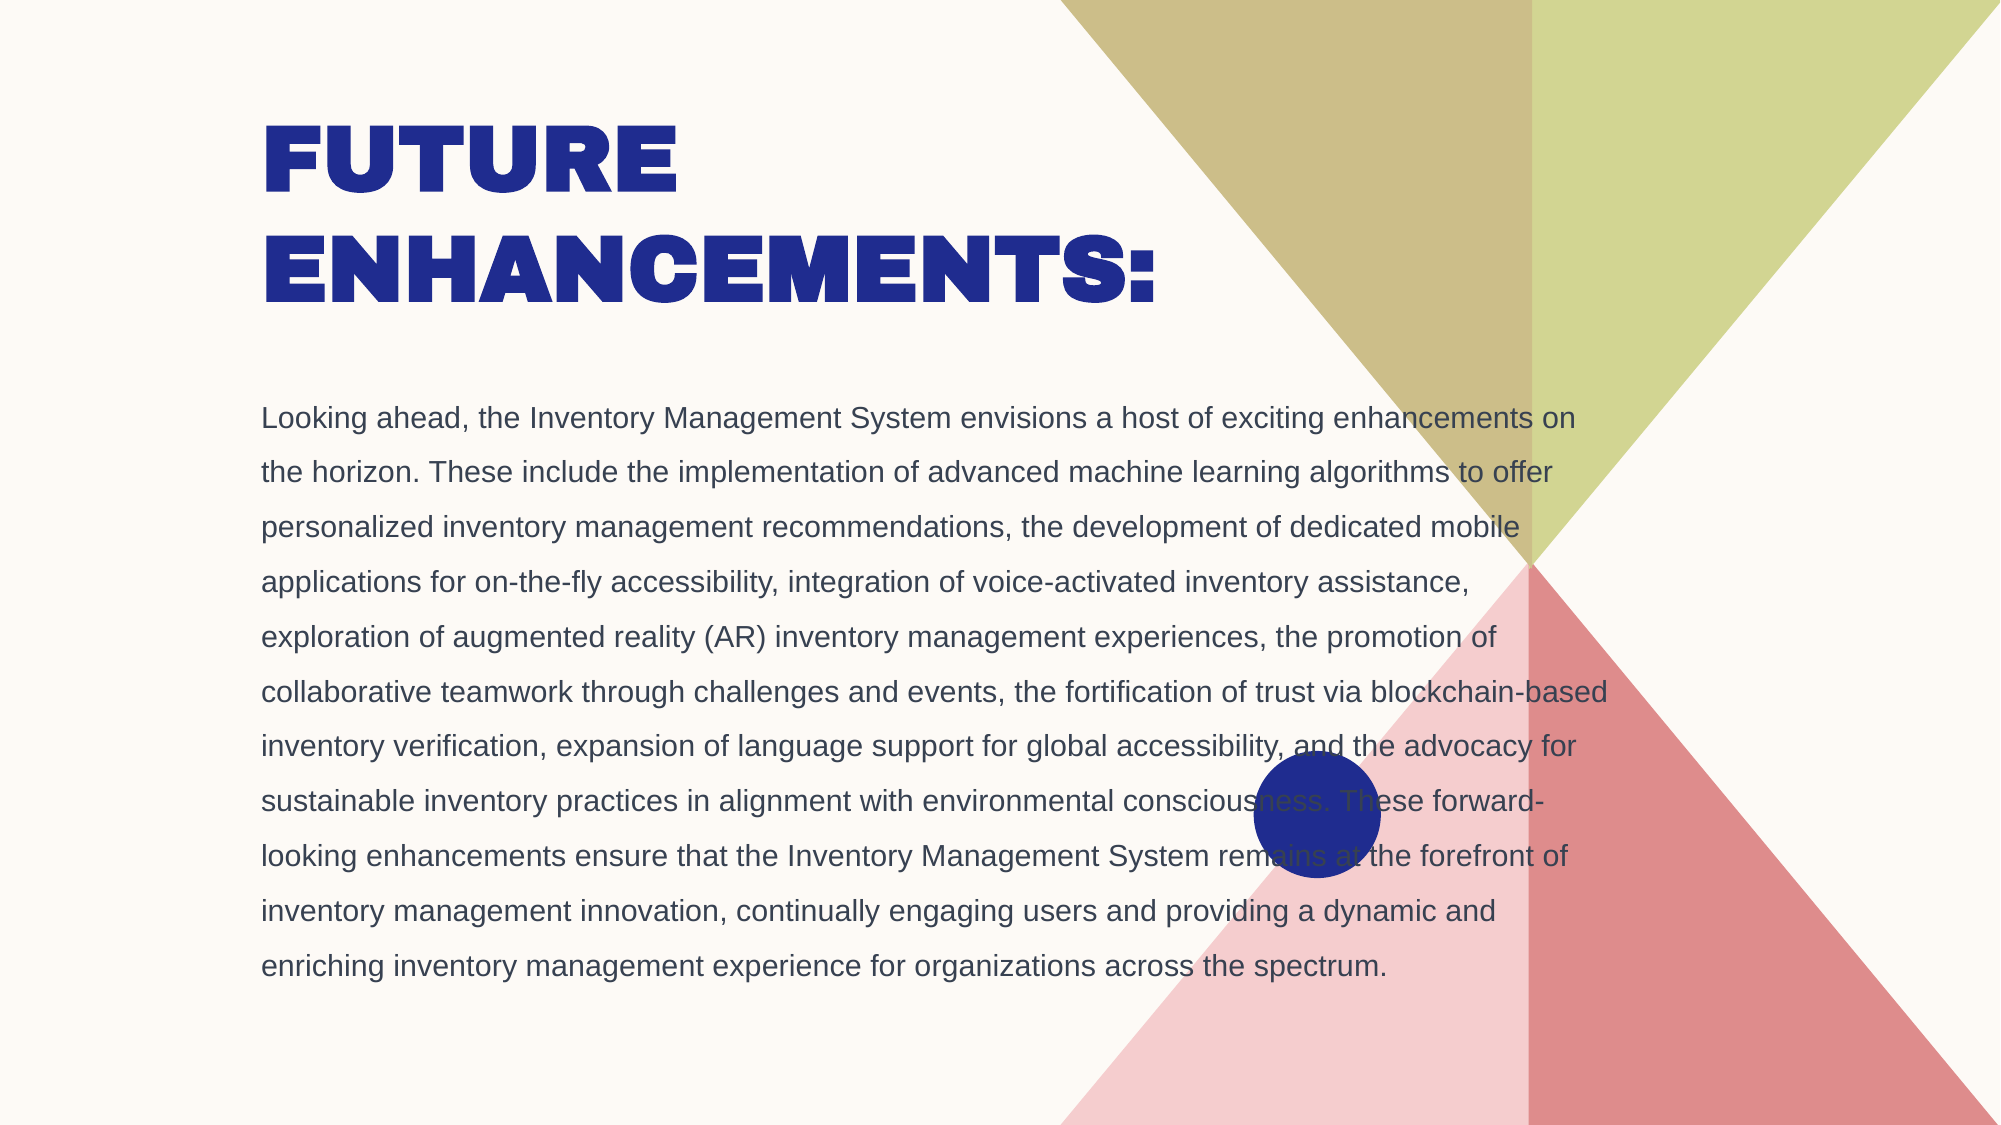

# Future enhancements:
Looking ahead, the Inventory Management System envisions a host of exciting enhancements on the horizon. These include the implementation of advanced machine learning algorithms to offer personalized inventory management recommendations, the development of dedicated mobile applications for on-the-fly accessibility, integration of voice-activated inventory assistance, exploration of augmented reality (AR) inventory management experiences, the promotion of collaborative teamwork through challenges and events, the fortification of trust via blockchain-based inventory verification, expansion of language support for global accessibility, and the advocacy for sustainable inventory practices in alignment with environmental consciousness. These forward-looking enhancements ensure that the Inventory Management System remains at the forefront of inventory management innovation, continually engaging users and providing a dynamic and enriching inventory management experience for organizations across the spectrum.